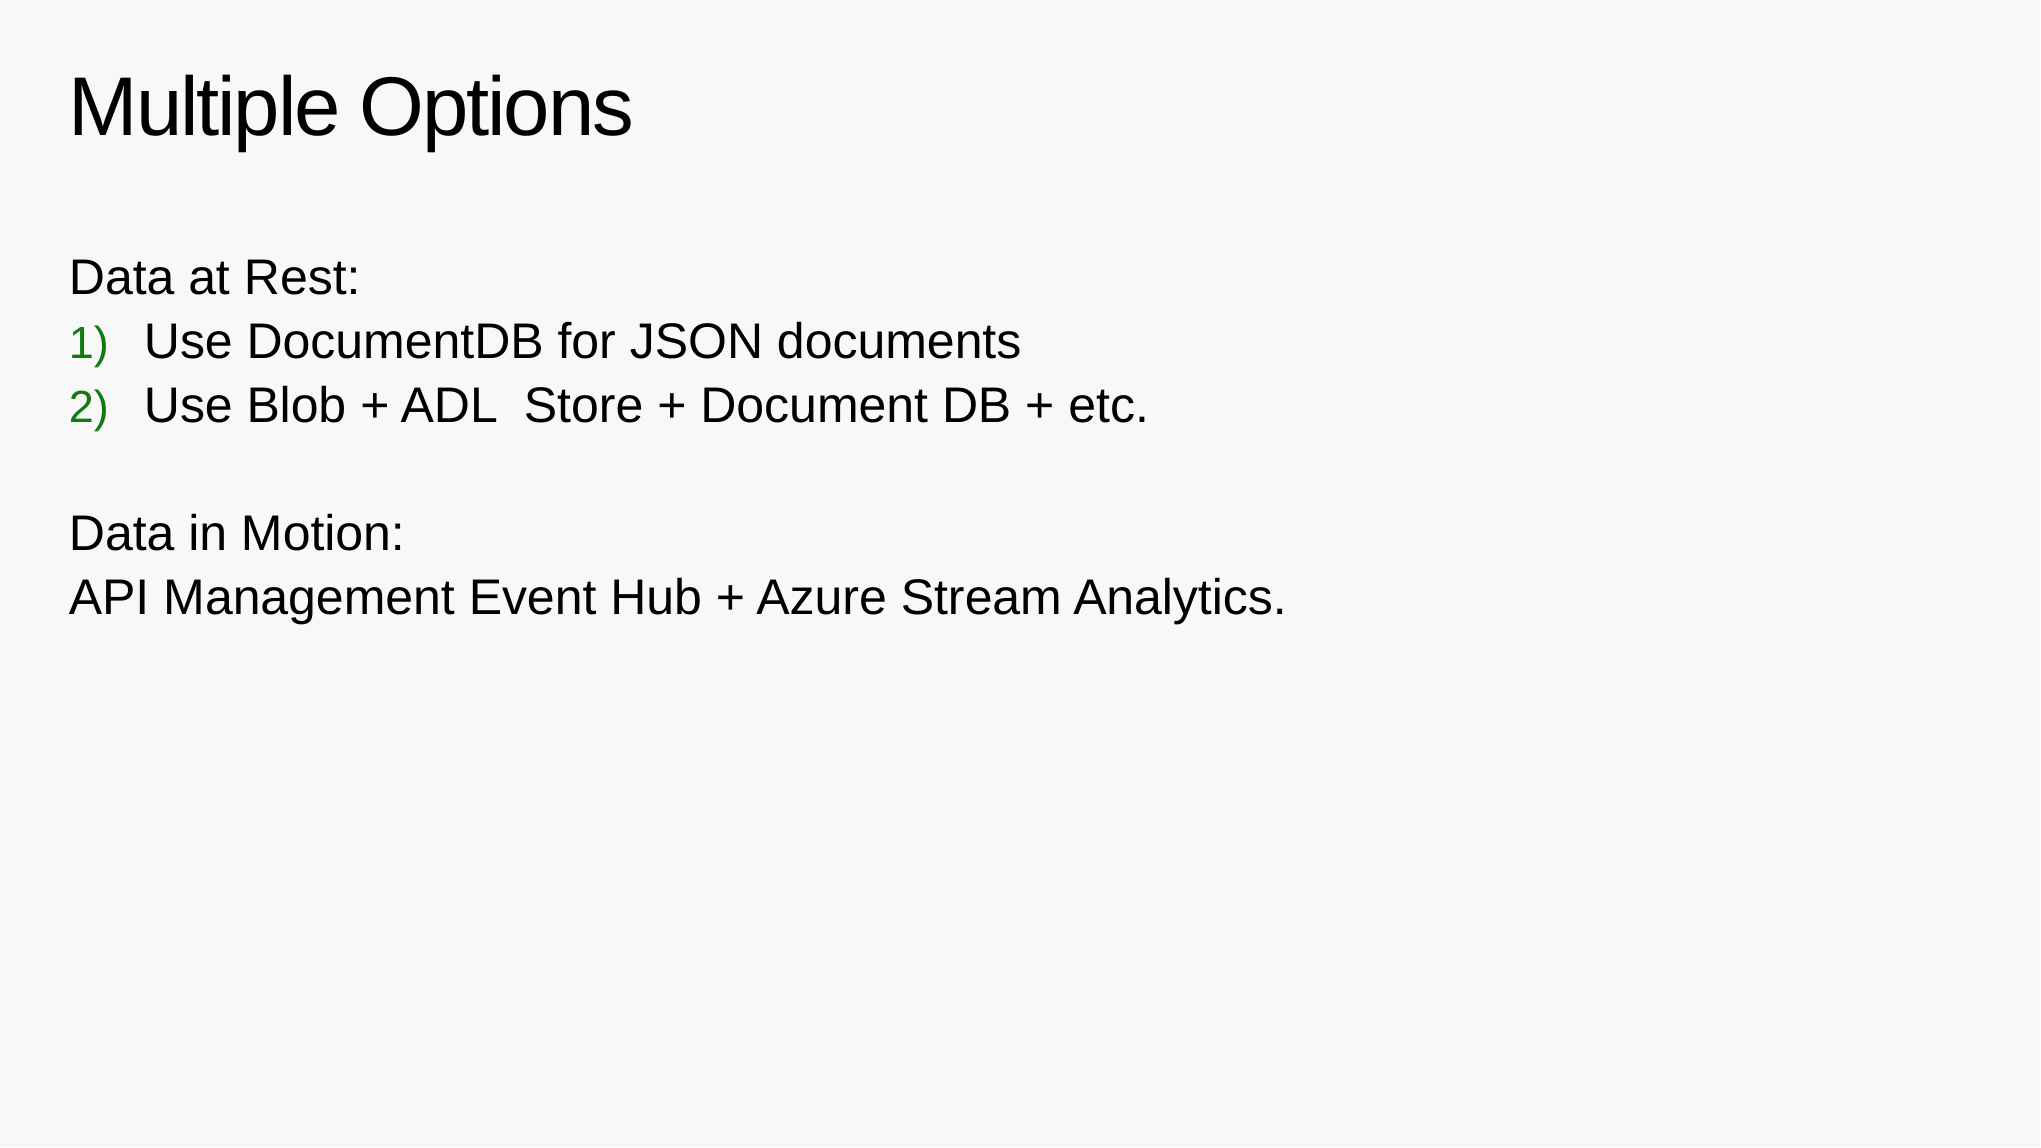

# Multiple Options
Data at Rest:
Use DocumentDB for JSON documents
Use Blob + ADL  Store + Document DB + etc.

Data in Motion:
API Management Event Hub + Azure Stream Analytics.